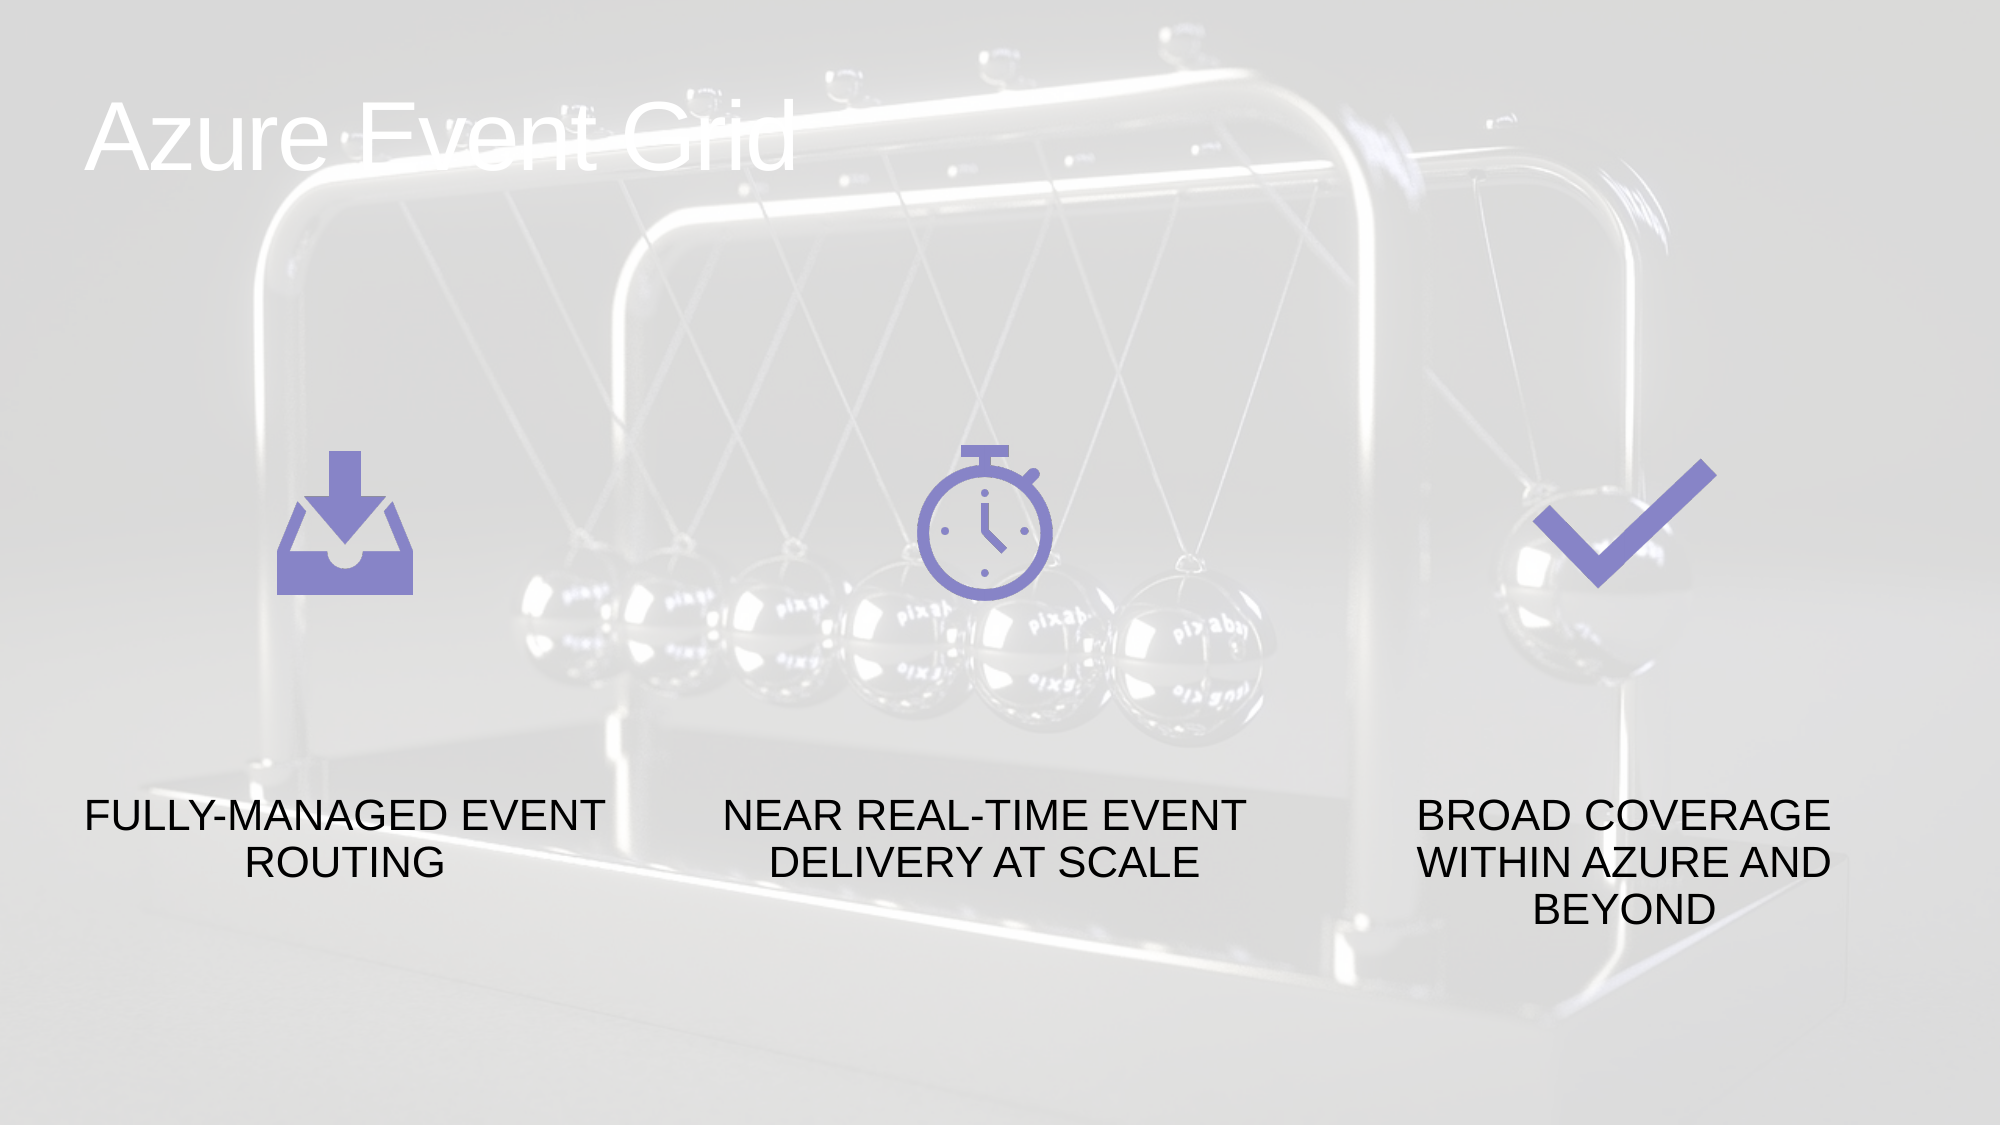

# Azure Event Grid

Fully-managed event routing

Near real-time event delivery at scale

Broad coverage within Azure and beyond